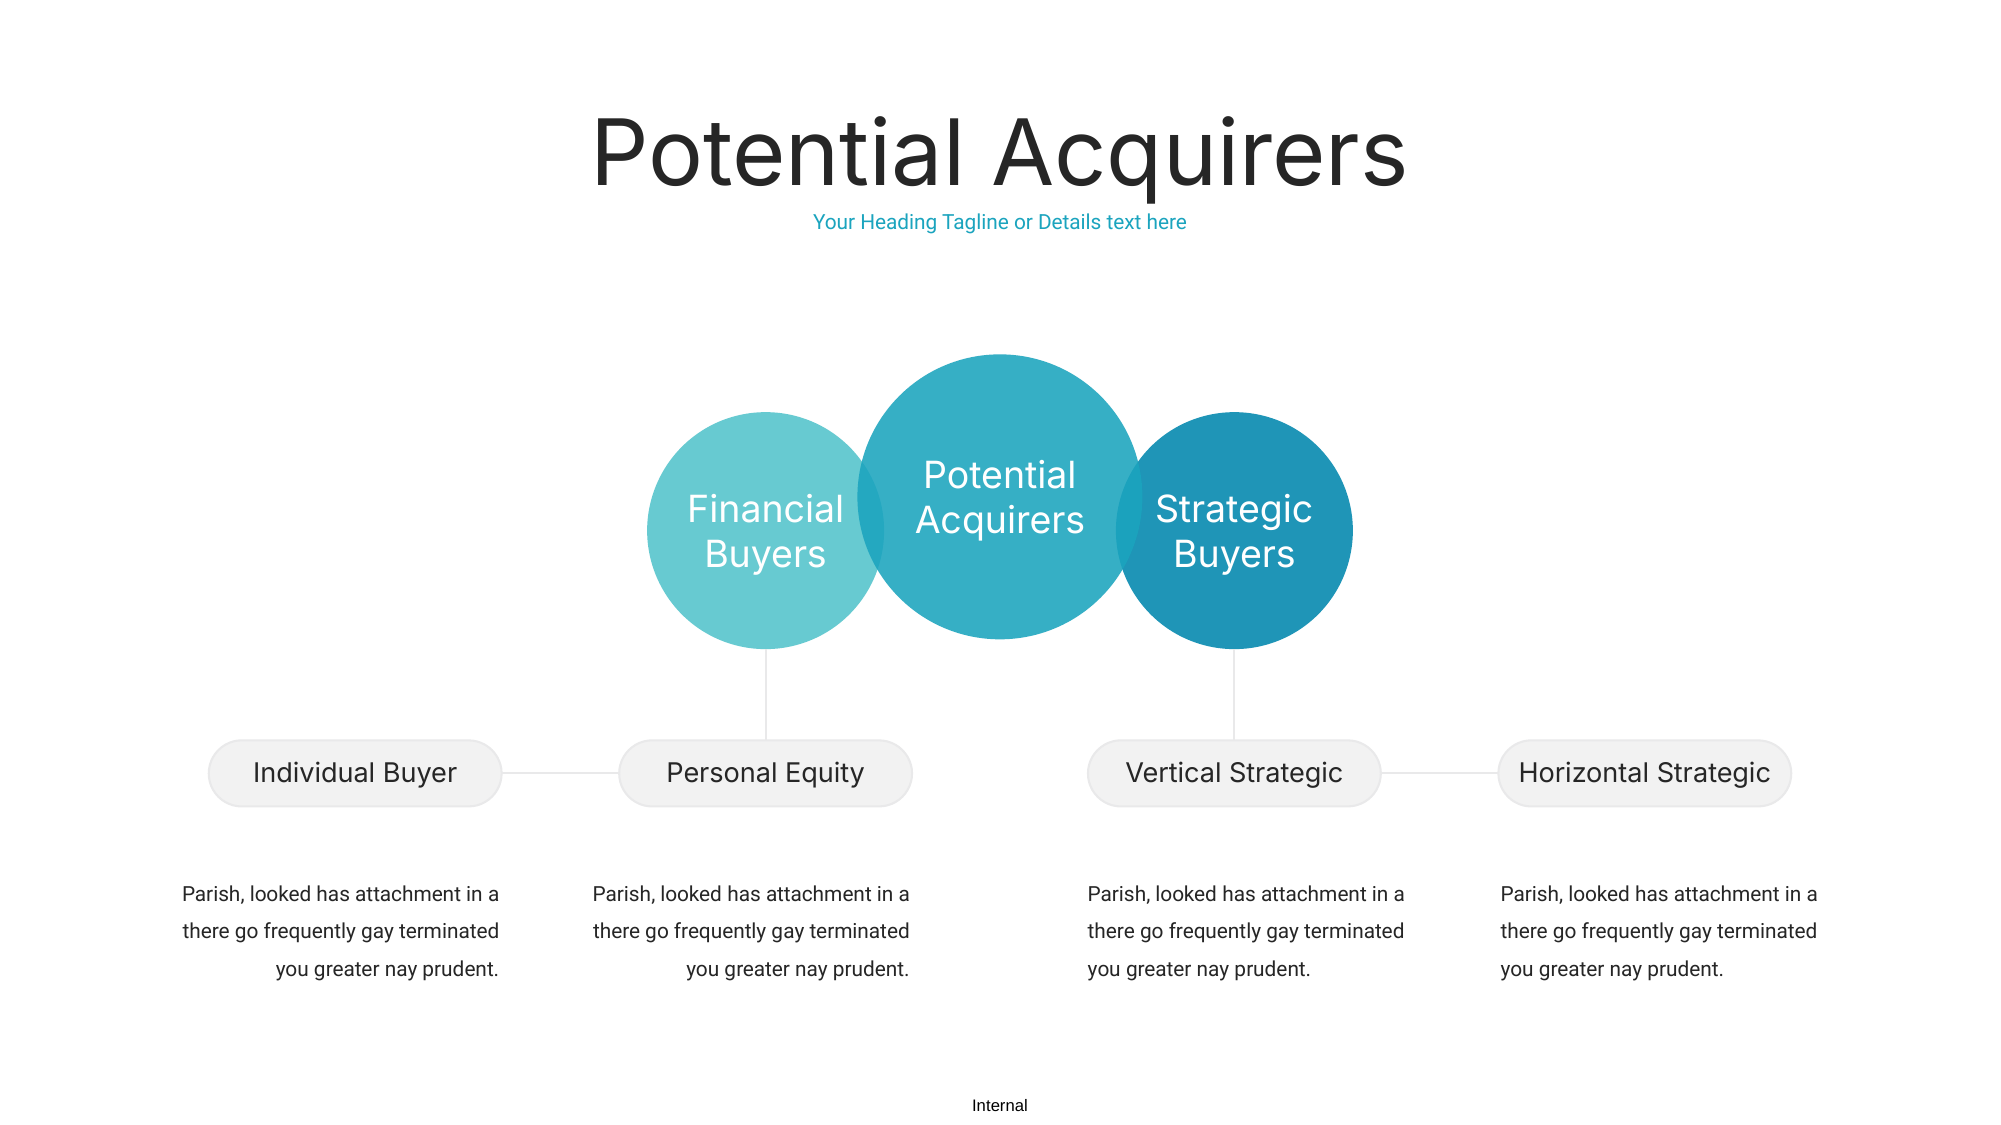

Potential Acquirers
Your Heading Tagline or Details text here

Potential
Acquirers
Financial
Buyers
Strategic
Buyers

Individual Buyer
Personal Equity
Vertical Strategic
Horizontal Strategic
Parish, looked has attachment in a there go frequently gay terminated you greater nay prudent.
Parish, looked has attachment in a there go frequently gay terminated you greater nay prudent.
Parish, looked has attachment in a there go frequently gay terminated you greater nay prudent.
Parish, looked has attachment in a there go frequently gay terminated you greater nay prudent.